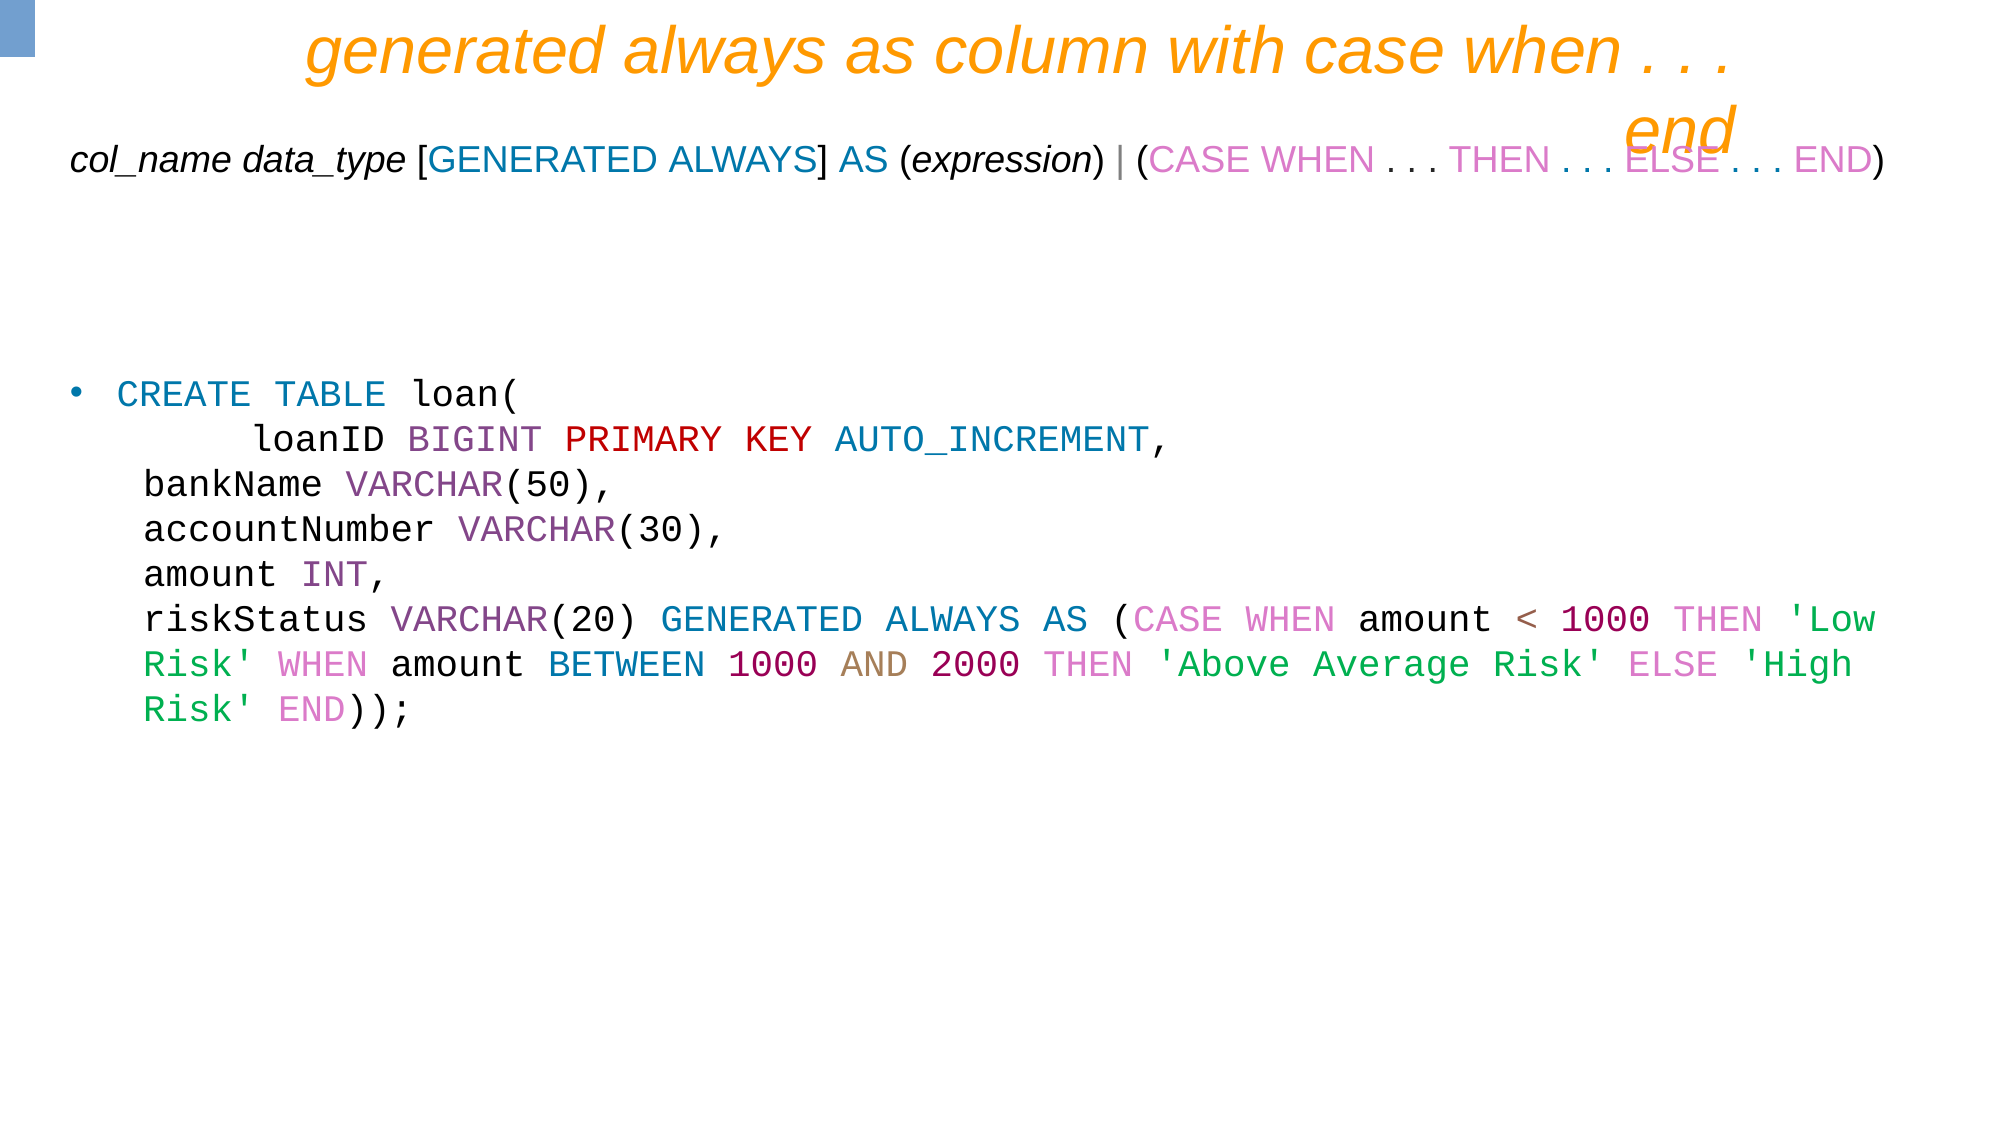

generated always as column with case when . . . end
col_name data_type [GENERATED ALWAYS] AS (expression) | (CASE WHEN . . . THEN . . . ELSE . . . END)
CREATE TABLE loan(
        loanID BIGINT PRIMARY KEY AUTO_INCREMENT,
bankName VARCHAR(50),
accountNumber VARCHAR(30),
amount INT,
riskStatus VARCHAR(20) GENERATED ALWAYS AS (CASE WHEN amount < 1000 THEN 'Low Risk' WHEN amount BETWEEN 1000 AND 2000 THEN 'Above Average Risk' ELSE 'High Risk' END));